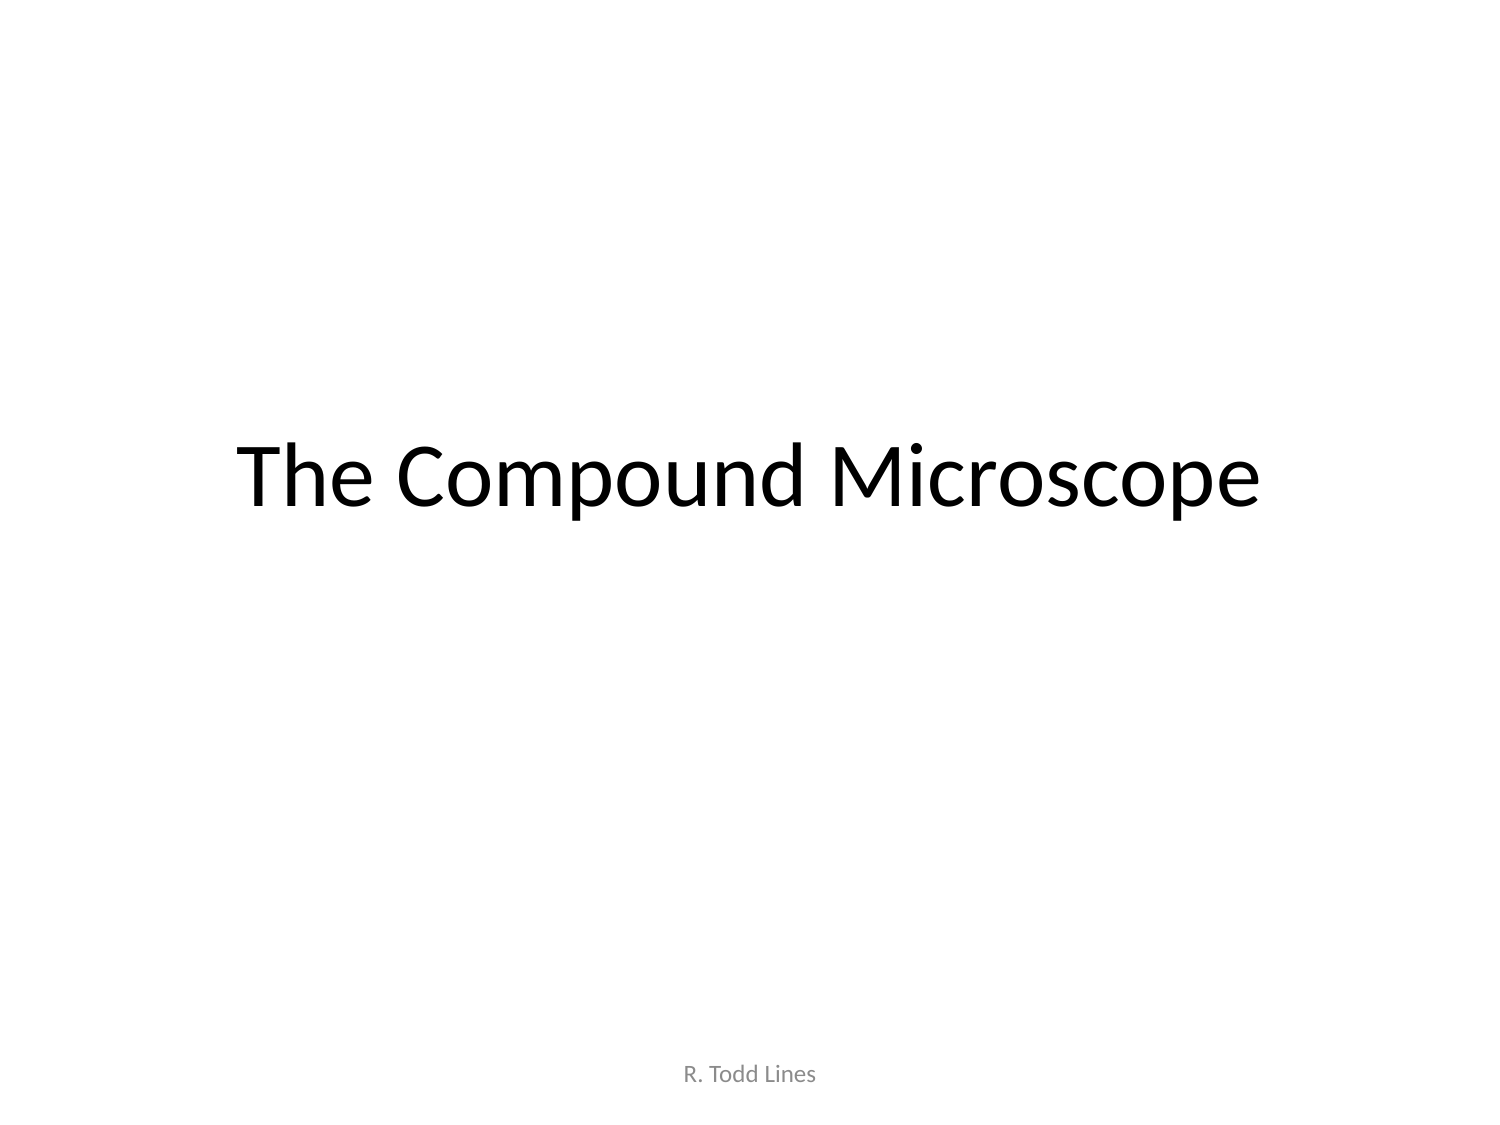

# The Compound Microscope

R. Todd Lines